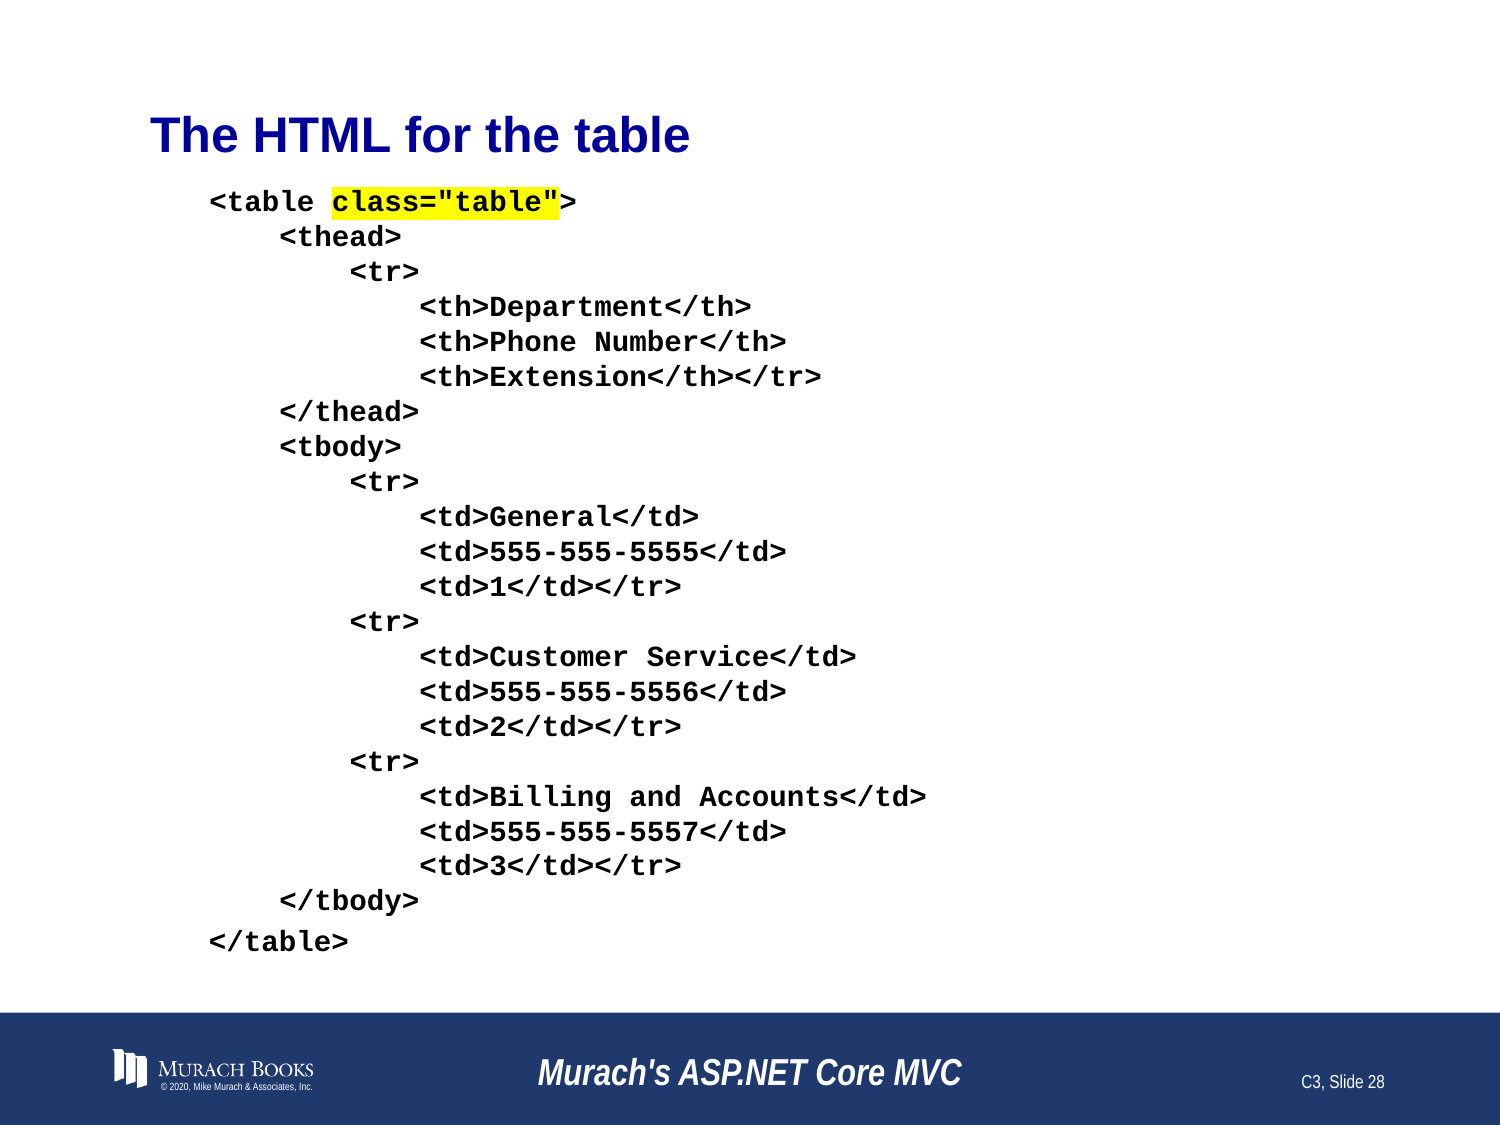

# The HTML for the table
<table class="table">
    <thead>
        <tr>
            <th>Department</th>
            <th>Phone Number</th>
            <th>Extension</th></tr>
    </thead>
    <tbody>
        <tr>
            <td>General</td>
            <td>555-555-5555</td>
            <td>1</td></tr>
        <tr>
            <td>Customer Service</td>
            <td>555-555-5556</td>
            <td>2</td></tr>
        <tr>
            <td>Billing and Accounts</td>
            <td>555-555-5557</td>
            <td>3</td></tr>
    </tbody>
	</table>
© 2020, Mike Murach & Associates, Inc.
Murach's ASP.NET Core MVC

C3, Slide 28